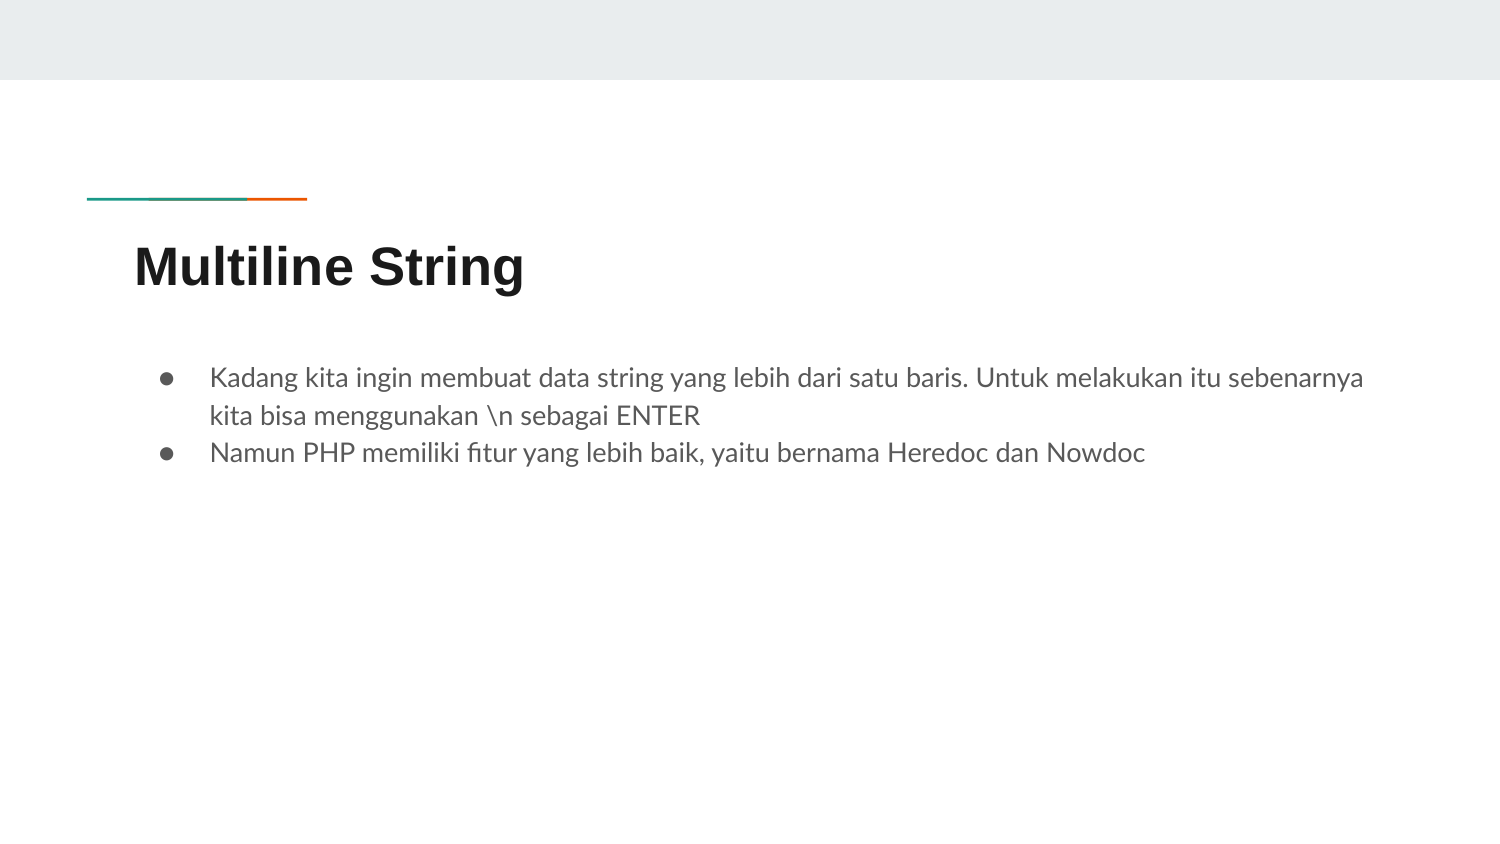

# Multiline String
Kadang kita ingin membuat data string yang lebih dari satu baris. Untuk melakukan itu sebenarnya kita bisa menggunakan \n sebagai ENTER
Namun PHP memiliki fitur yang lebih baik, yaitu bernama Heredoc dan Nowdoc